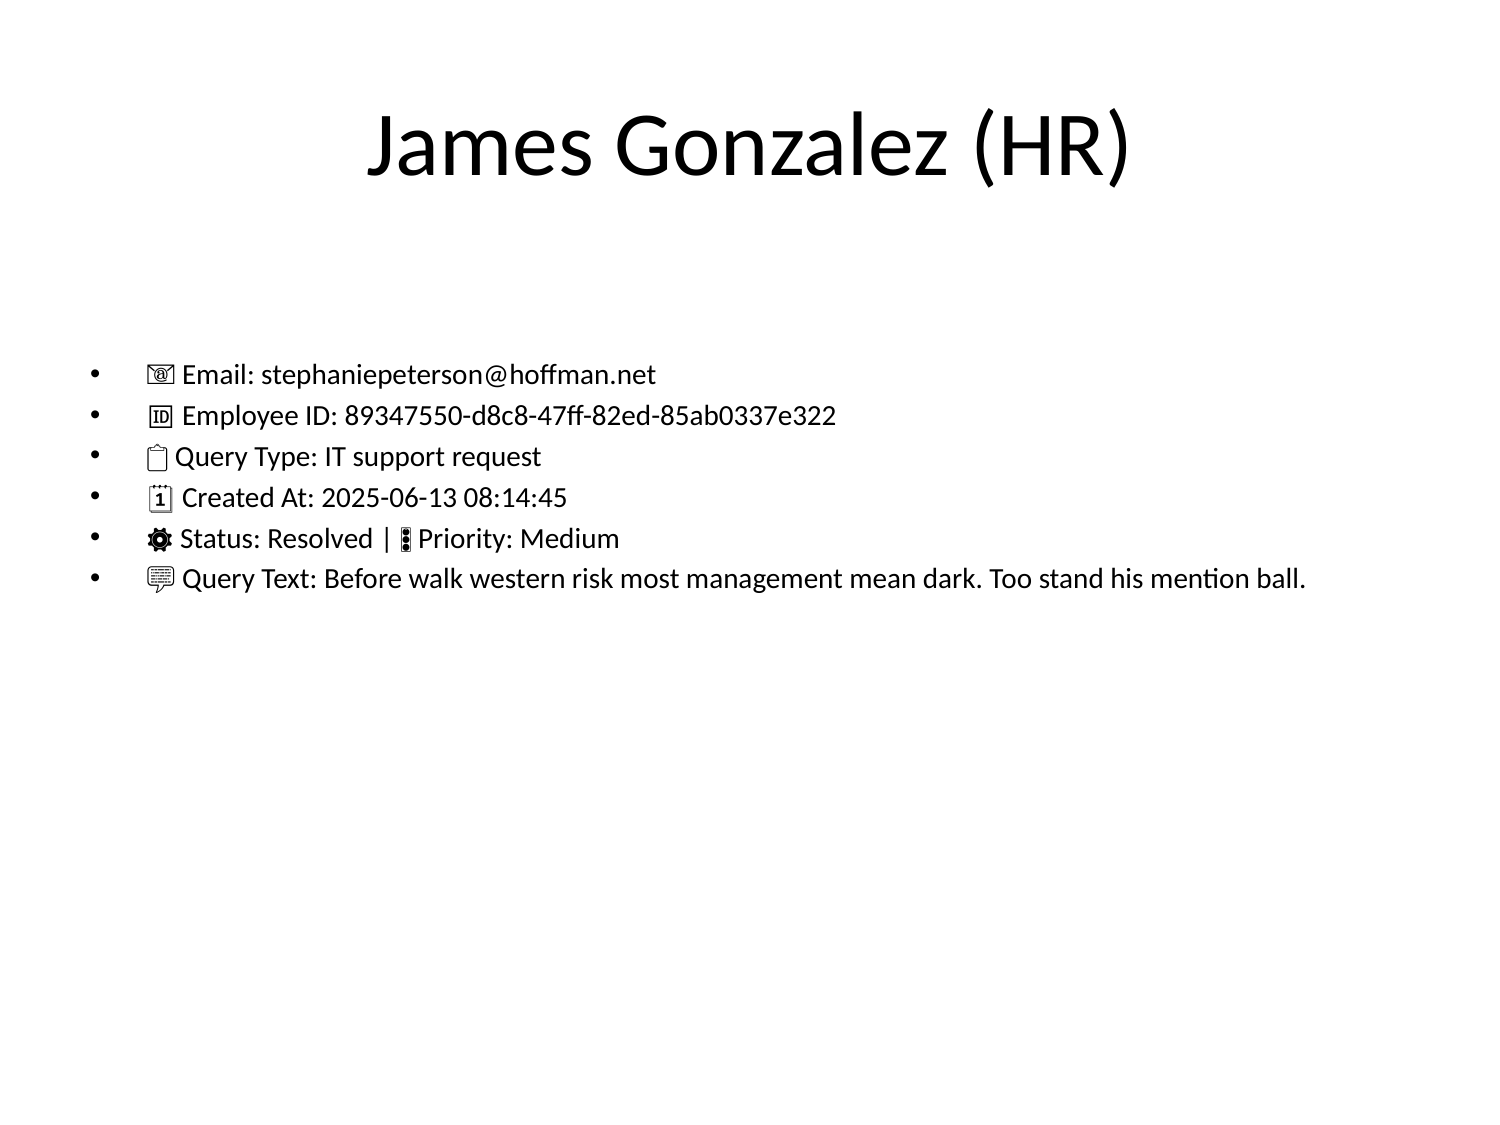

# James Gonzalez (HR)

📧 Email: stephaniepeterson@hoffman.net
🆔 Employee ID: 89347550-d8c8-47ff-82ed-85ab0337e322
📋 Query Type: IT support request
🗓 Created At: 2025-06-13 08:14:45
⚙ Status: Resolved | 🚦 Priority: Medium
💬 Query Text: Before walk western risk most management mean dark. Too stand his mention ball.